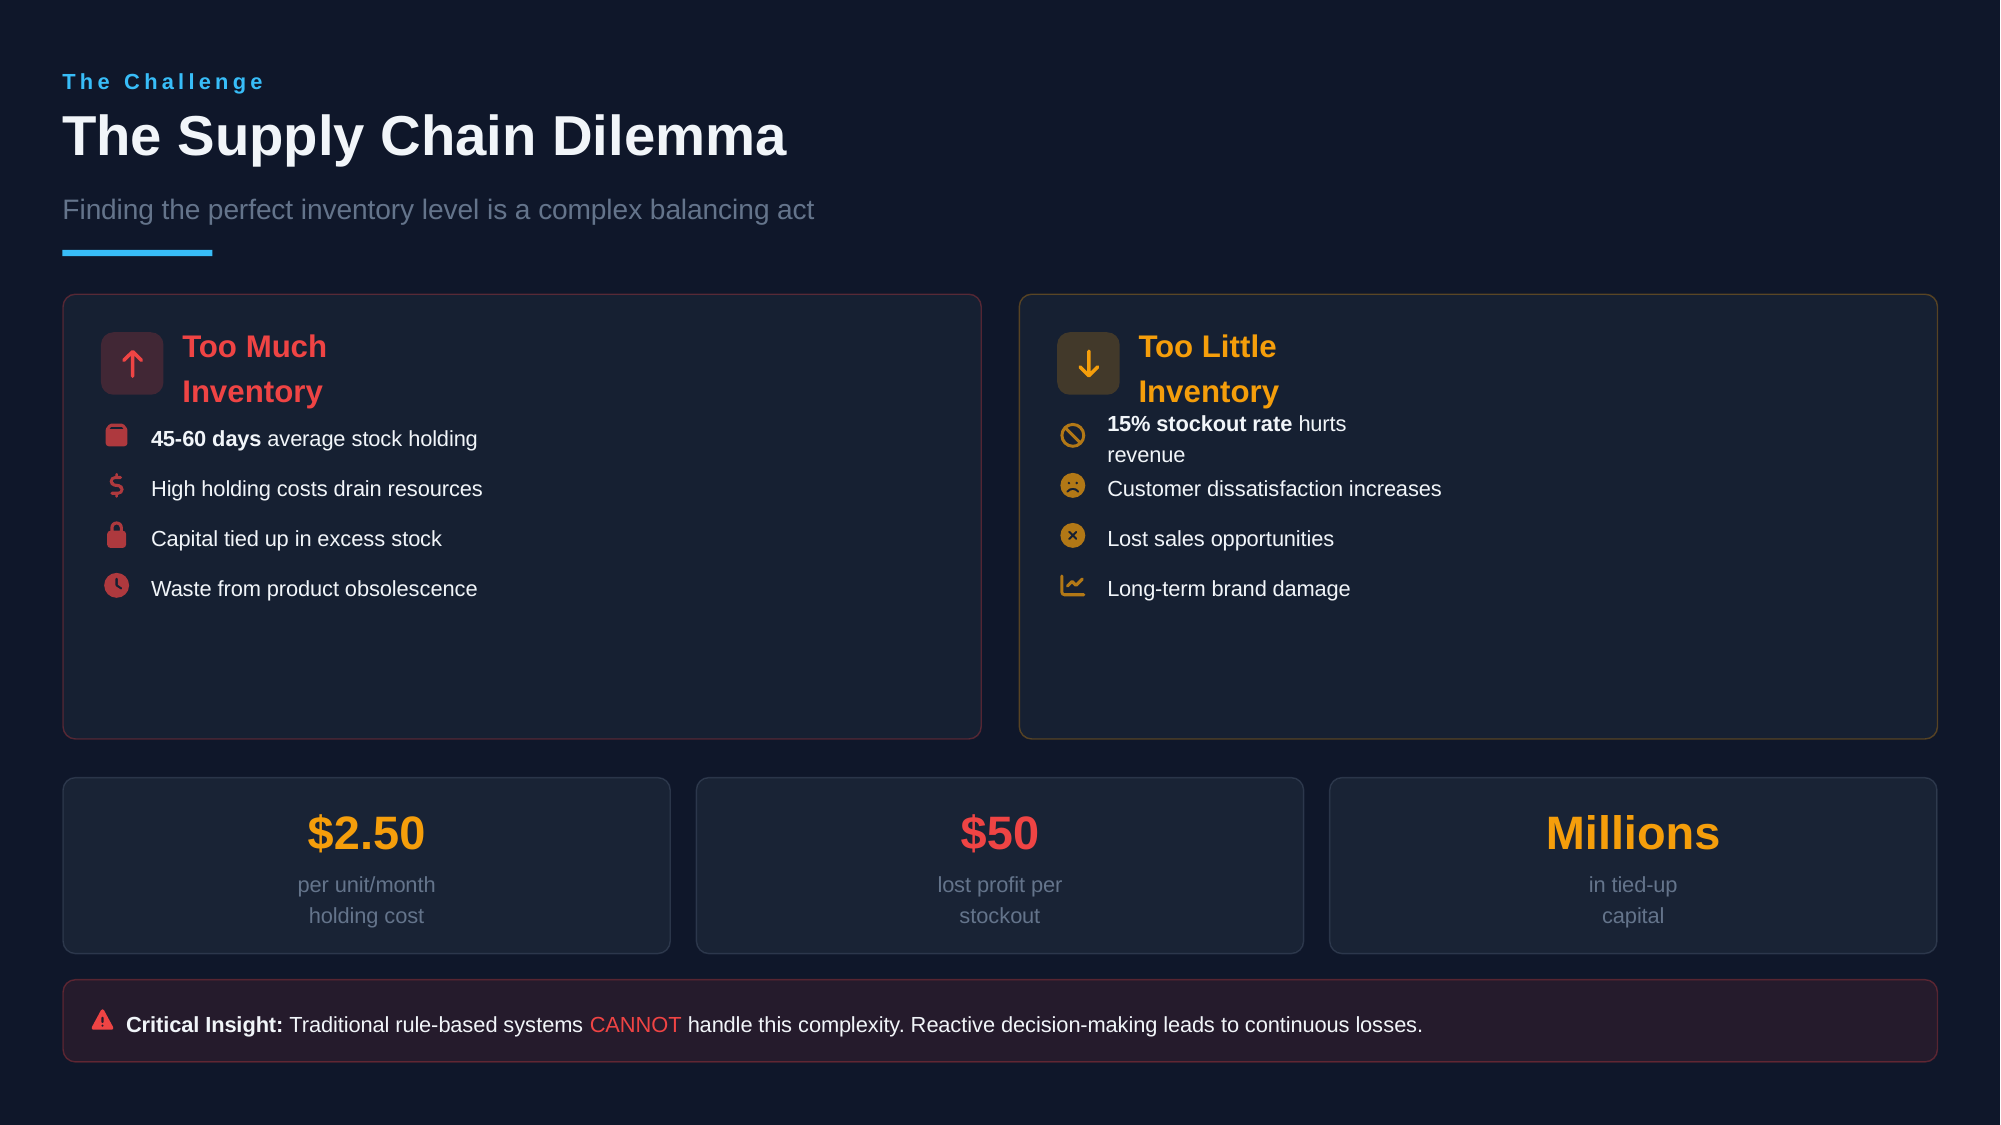

The Challenge
The Supply Chain Dilemma
Finding the perfect inventory level is a complex balancing act

Too Much Inventory
Too Little Inventory

45-60 days average stock holding
15% stockout rate hurts revenue

High holding costs drain resources
Customer dissatisfaction increases

Capital tied up in excess stock
Lost sales opportunities

Waste from product obsolescence
Long-term brand damage

$2.50
$50
Millions
per unit/month
holding cost
lost profit per
stockout
in tied-up
capital

Critical Insight: Traditional rule-based systems CANNOT handle this complexity. Reactive decision-making leads to continuous losses.